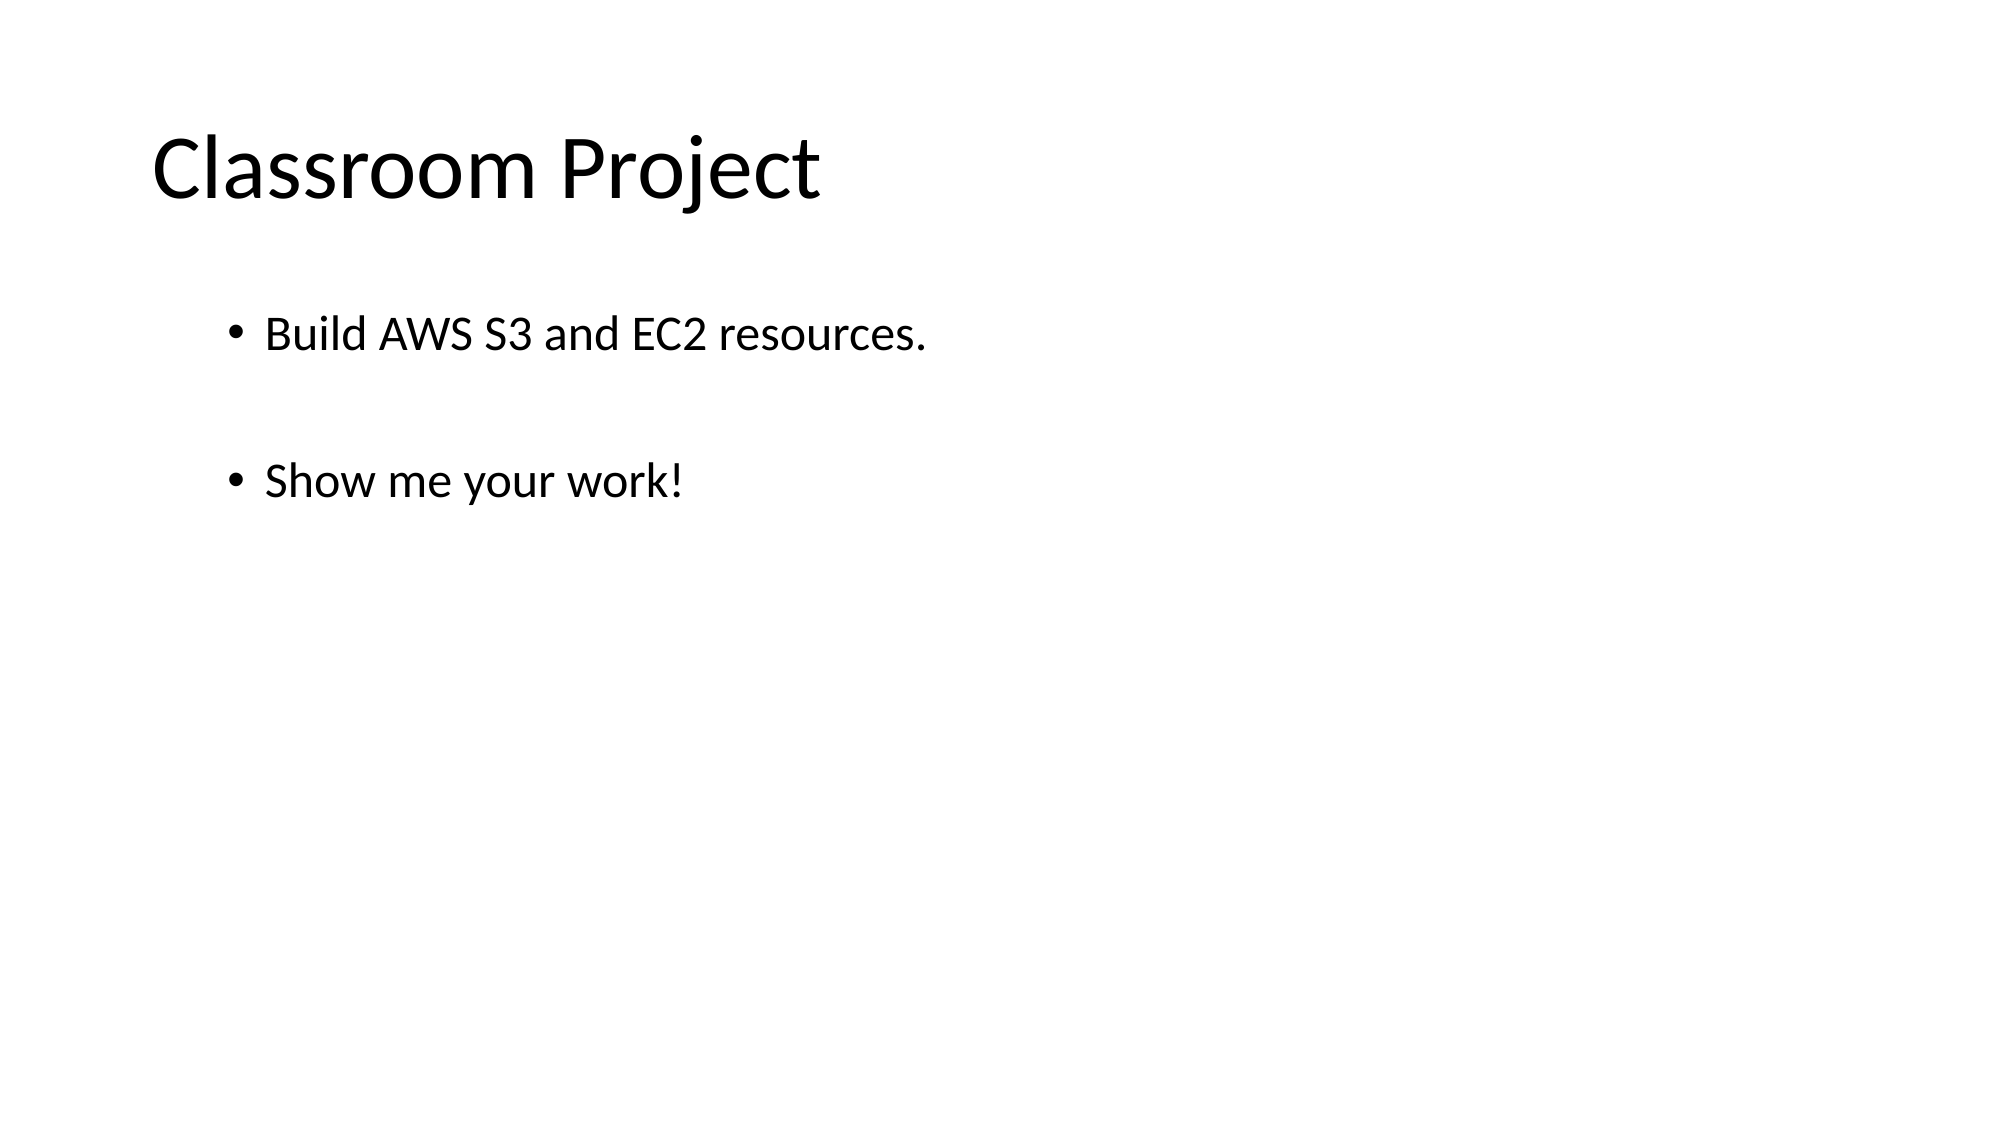

# Classroom Project
Build AWS S3 and EC2 resources.

Show me your work!